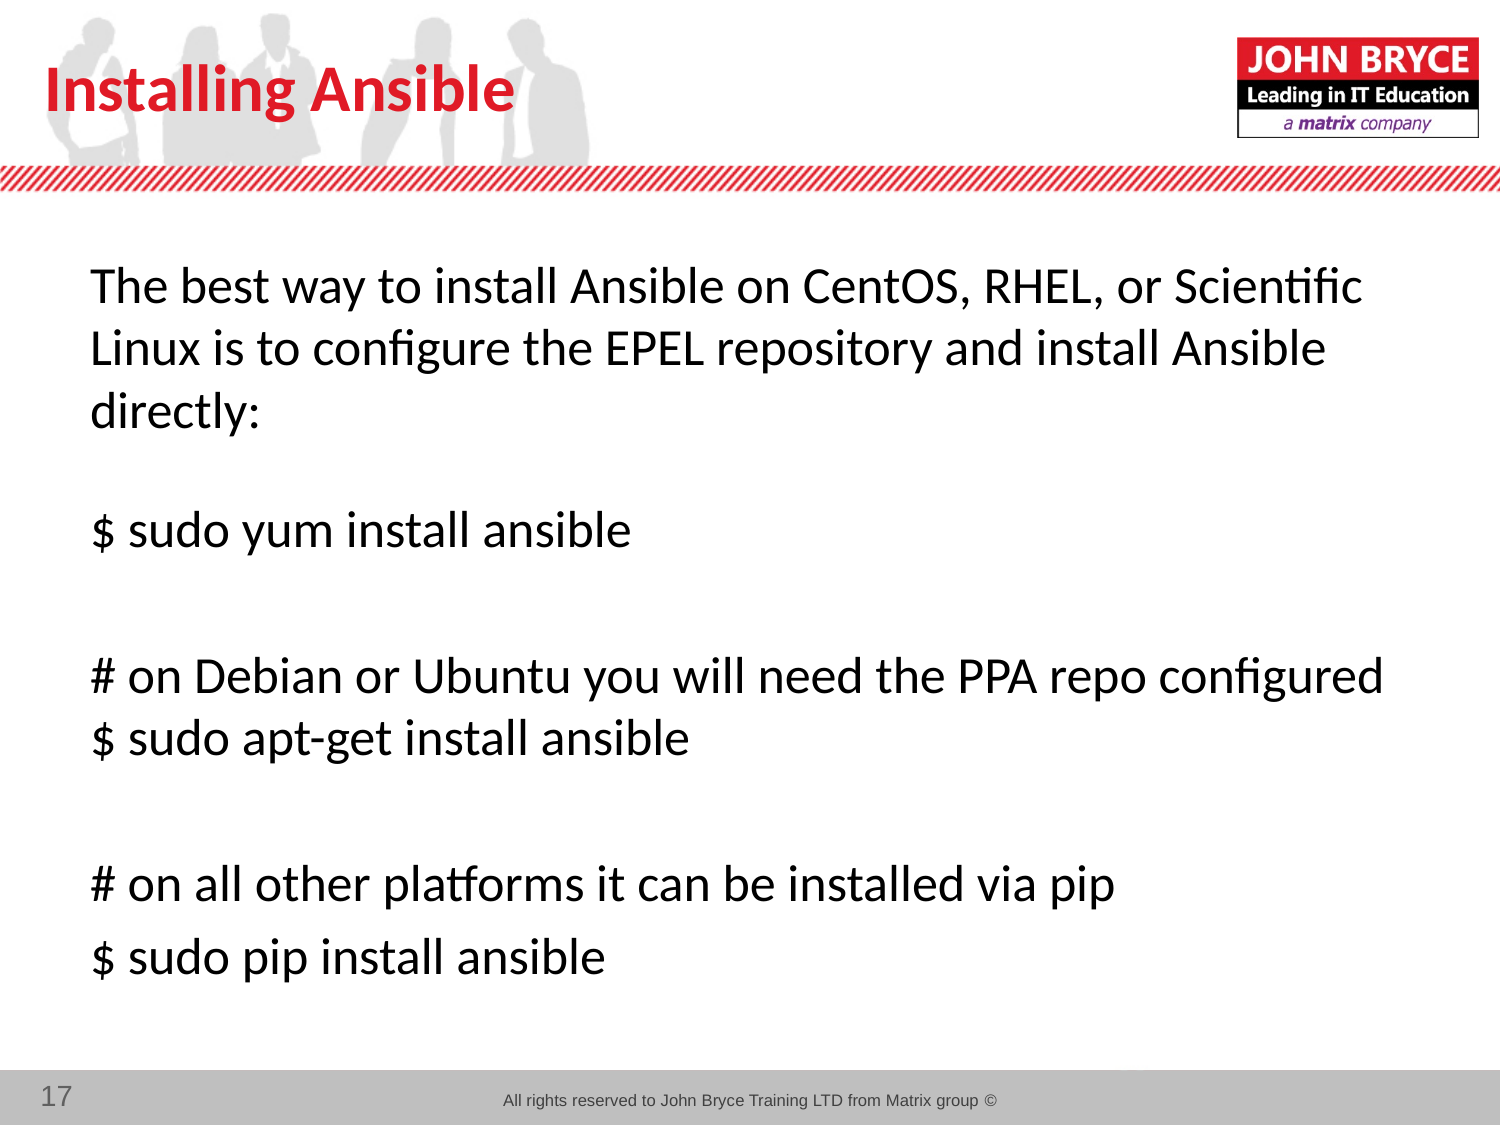

# Installing Ansible
The best way to install Ansible on CentOS, RHEL, or Scientific Linux is to configure the EPEL repository and install Ansible directly:

$ sudo yum install ansible

# on Debian or Ubuntu you will need the PPA repo configured $ sudo apt-get install ansible

# on all other platforms it can be installed via pip
$ sudo pip install ansible